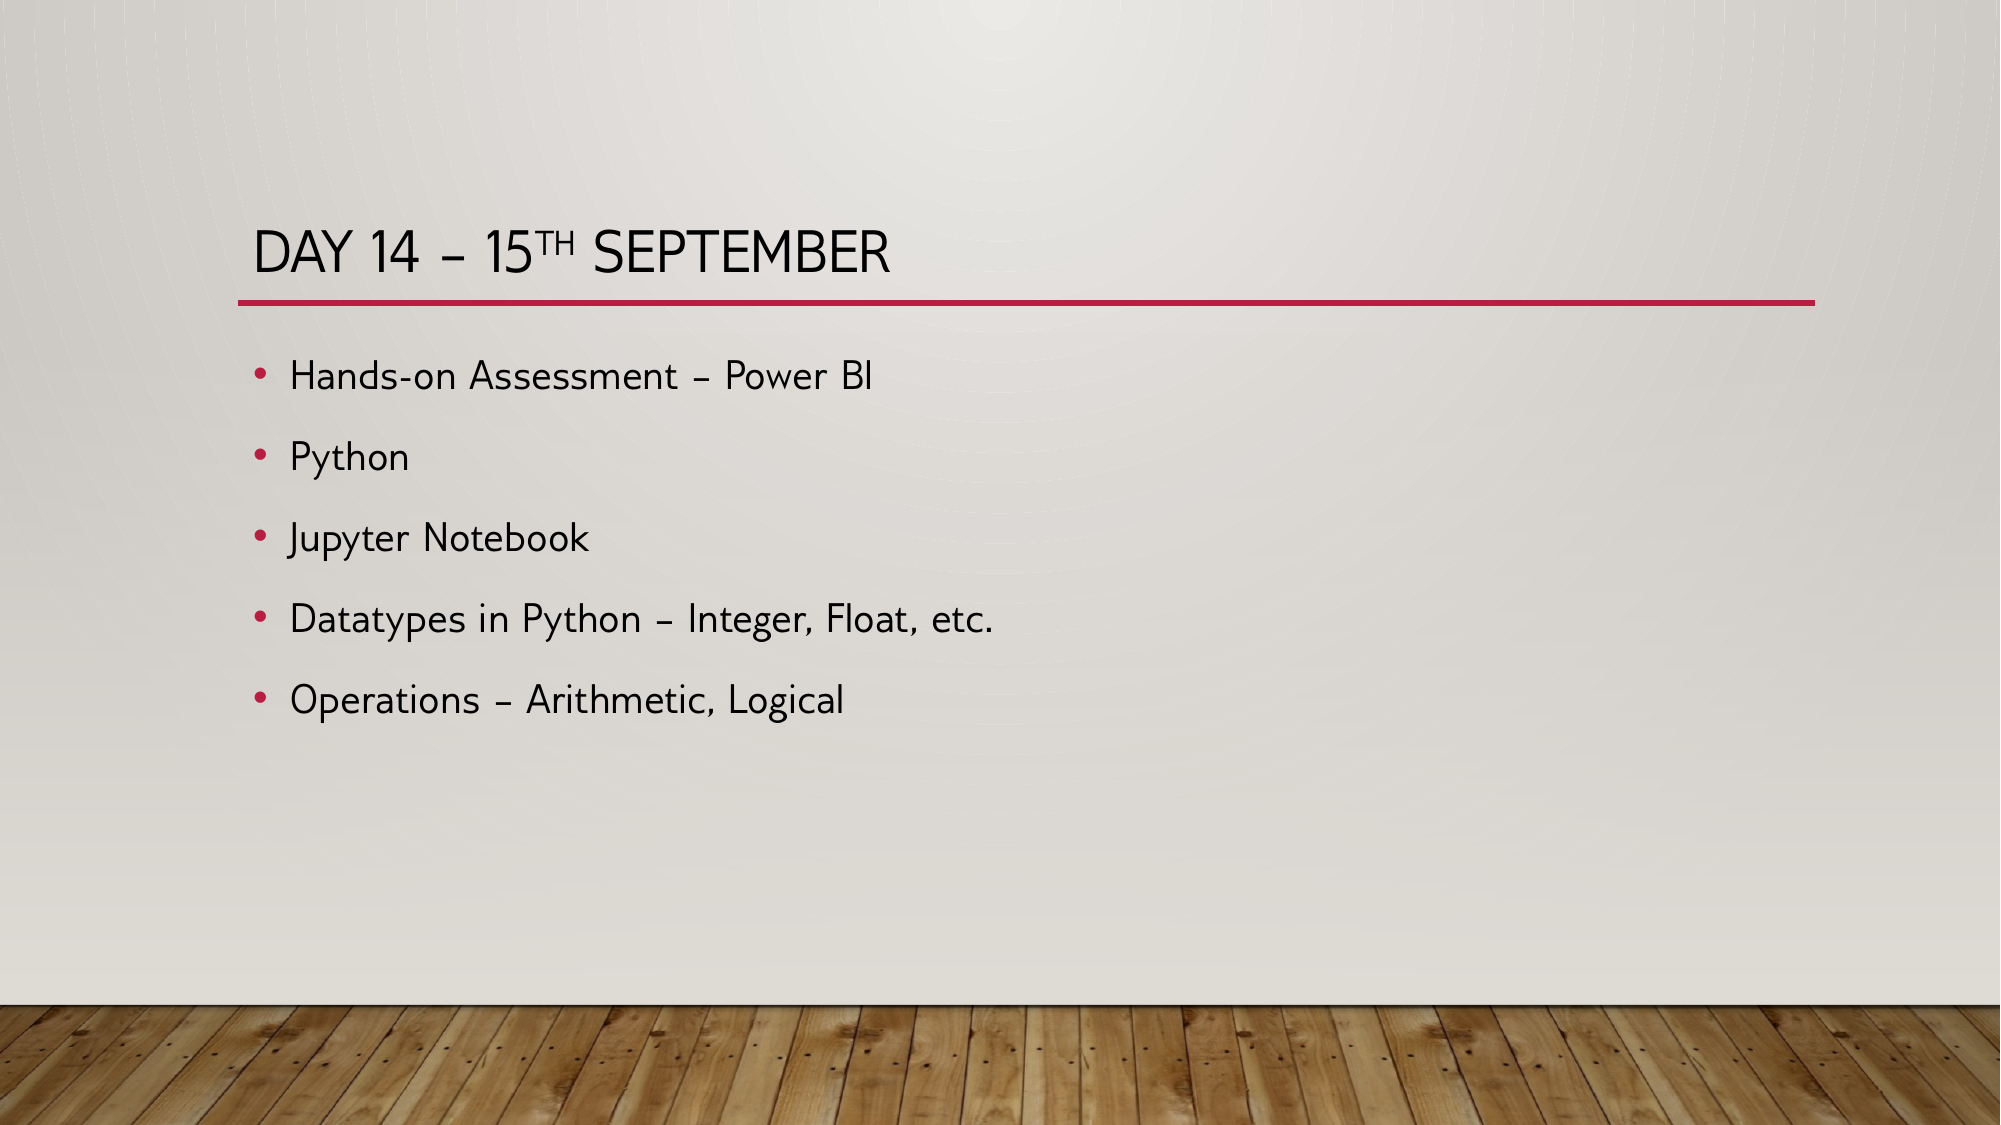

# Day 14 – 15th September
Hands-on Assessment – Power BI
Python
Jupyter Notebook
Datatypes in Python – Integer, Float, etc.
Operations – Arithmetic, Logical